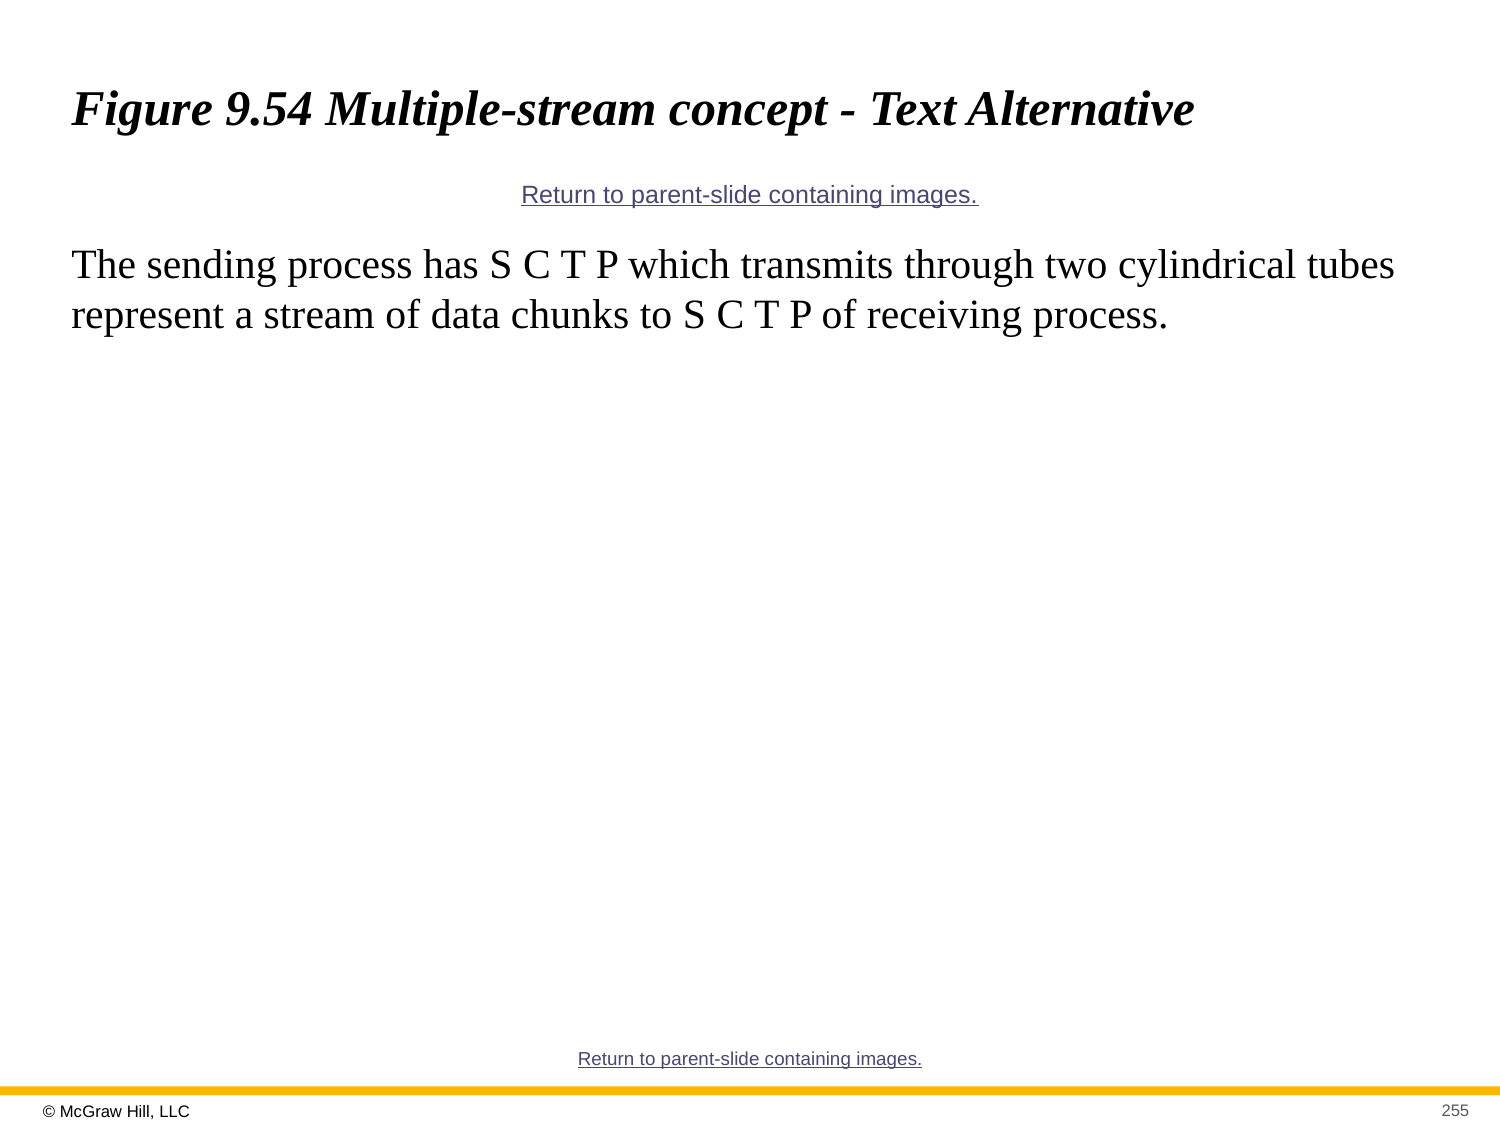

# Figure 9.54 Multiple-stream concept - Text Alternative
Return to parent-slide containing images.
The sending process has S C T P which transmits through two cylindrical tubes represent a stream of data chunks to S C T P of receiving process.
Return to parent-slide containing images.
255